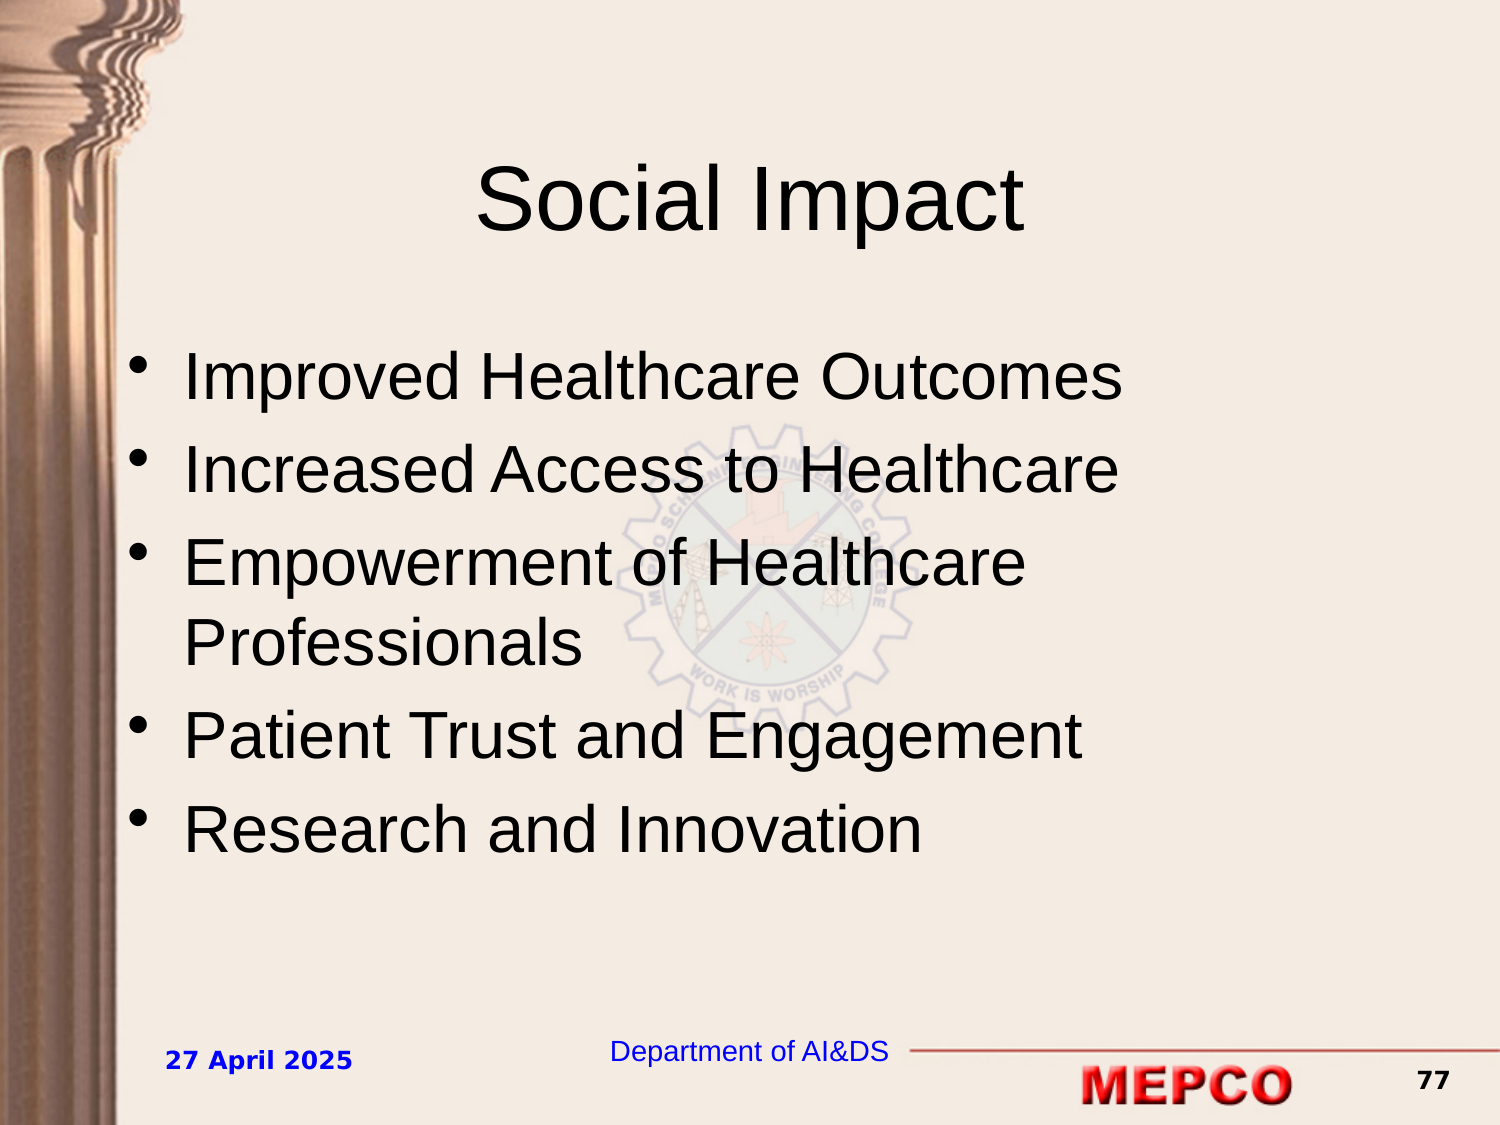

# Social Impact
Improved Healthcare Outcomes
Increased Access to Healthcare
Empowerment of Healthcare Professionals
Patient Trust and Engagement
Research and Innovation
Department of AI&DS